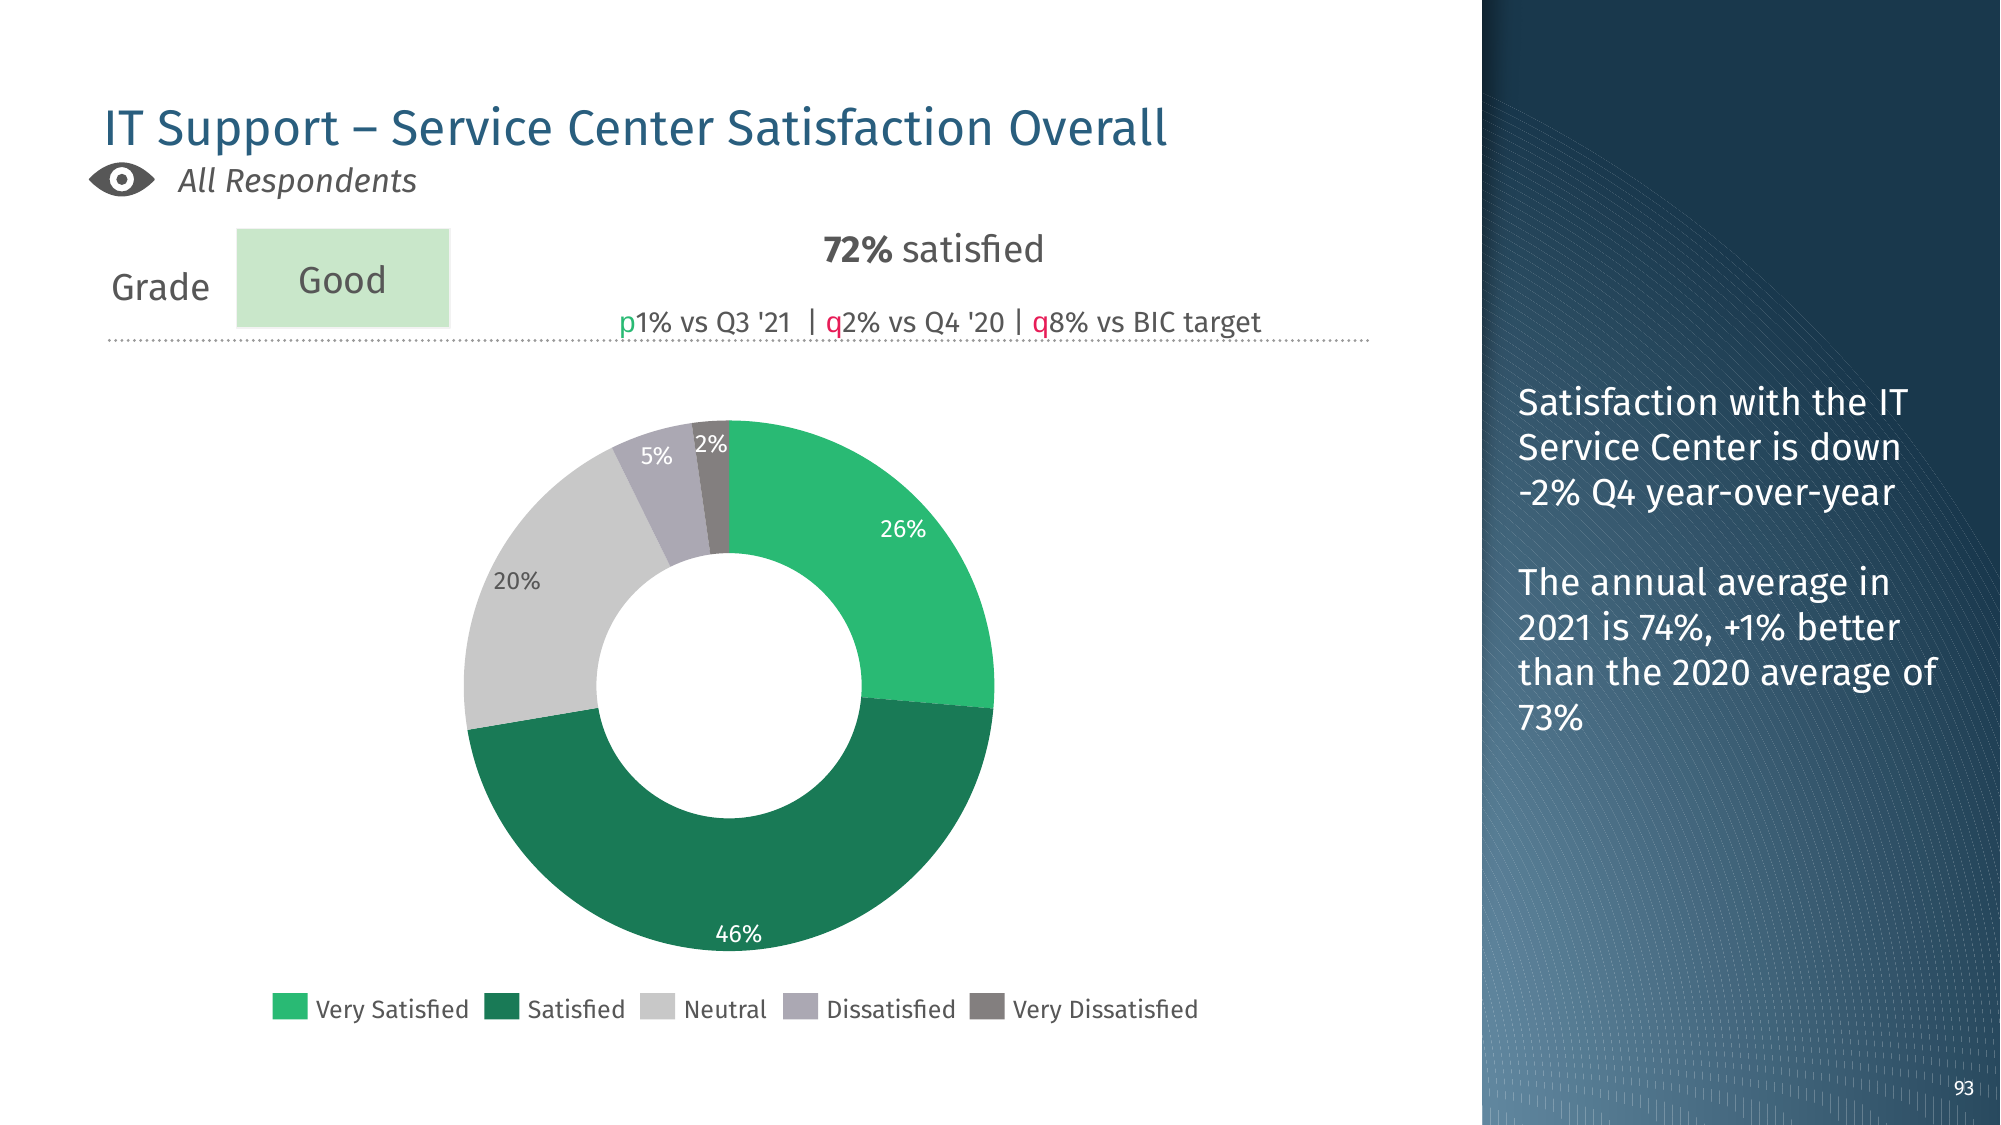

Satisfaction with the IT Service Center is down
-2% Q4 year-over-year

The annual average in 2021 is 74%, +1% better than the 2020 average of 73%
# IT Support – Service Center Satisfaction Overall

All Respondents
Good
72% satisfied

 p1% vs Q3 '21  | q2% vs Q4 '20 | q8% vs BIC target
Grade

### Chart

| Category |  |
|---|---|
2%
5%
26%
20%
46%
Very Satisfied
Satisfied
Neutral
Dissatisfied
Very Dissatisfied